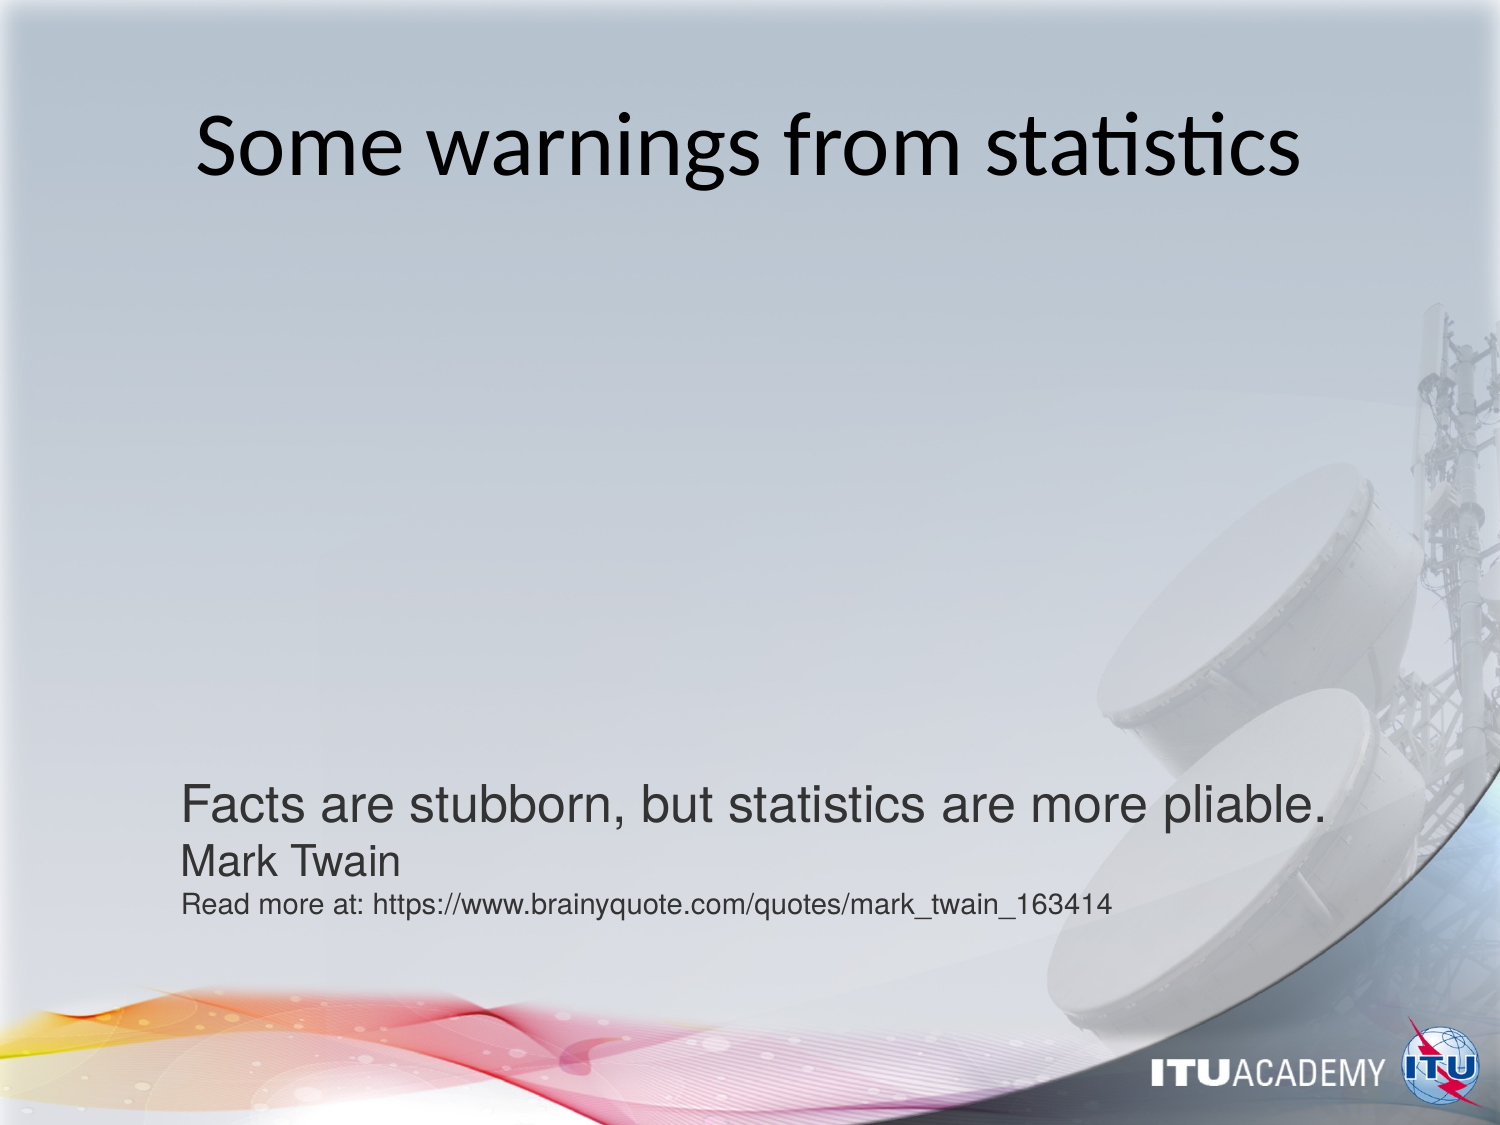

# Some warnings from statistics
Facts are stubborn, but statistics are more pliable.
Mark Twain
Read more at: https://www.brainyquote.com/quotes/mark_twain_163414